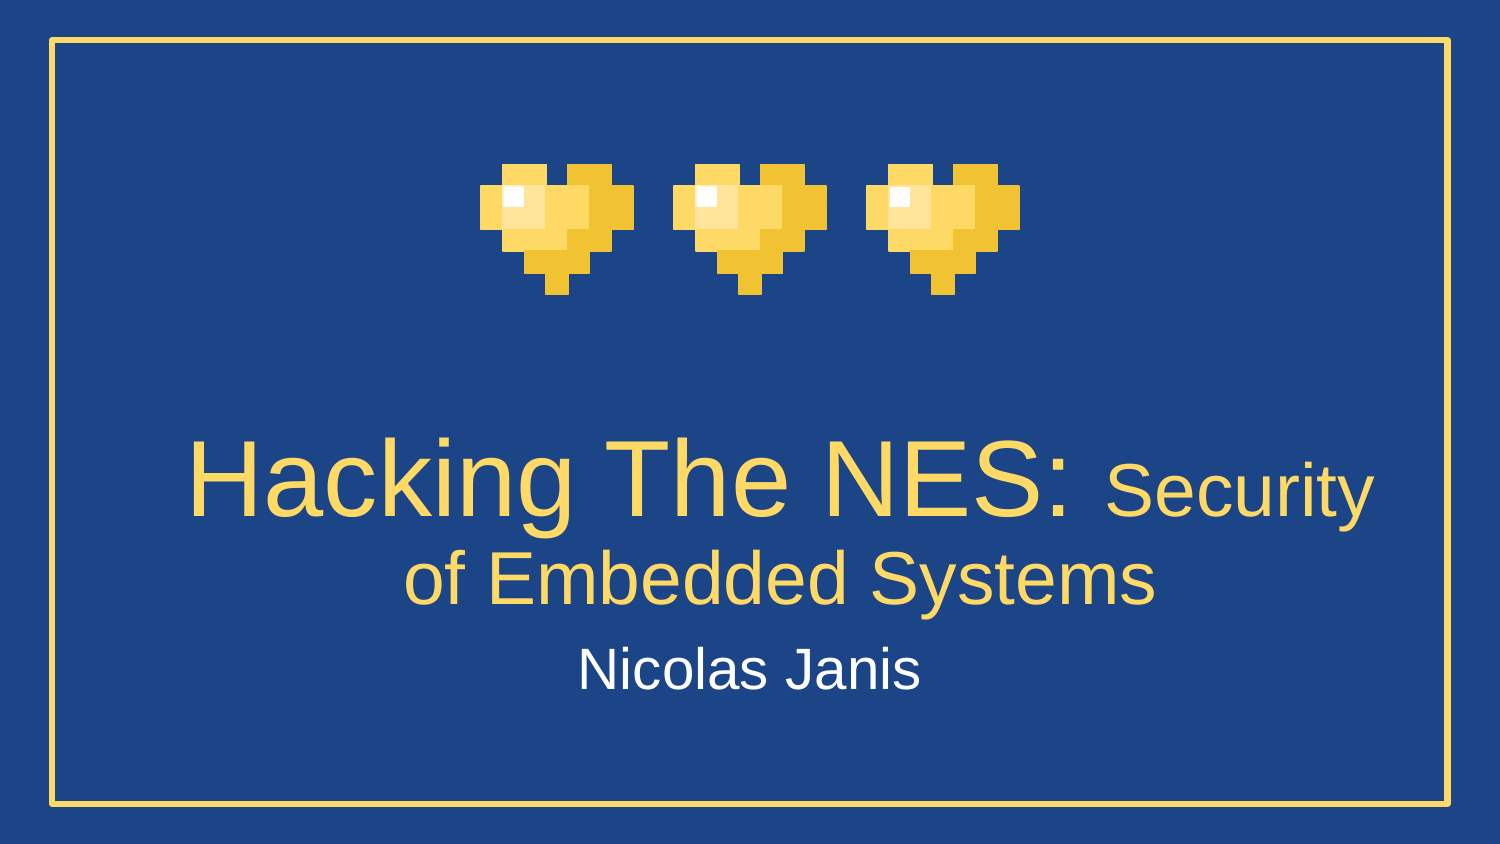

# Hacking The NES: Security of Embedded Systems
Nicolas Janis